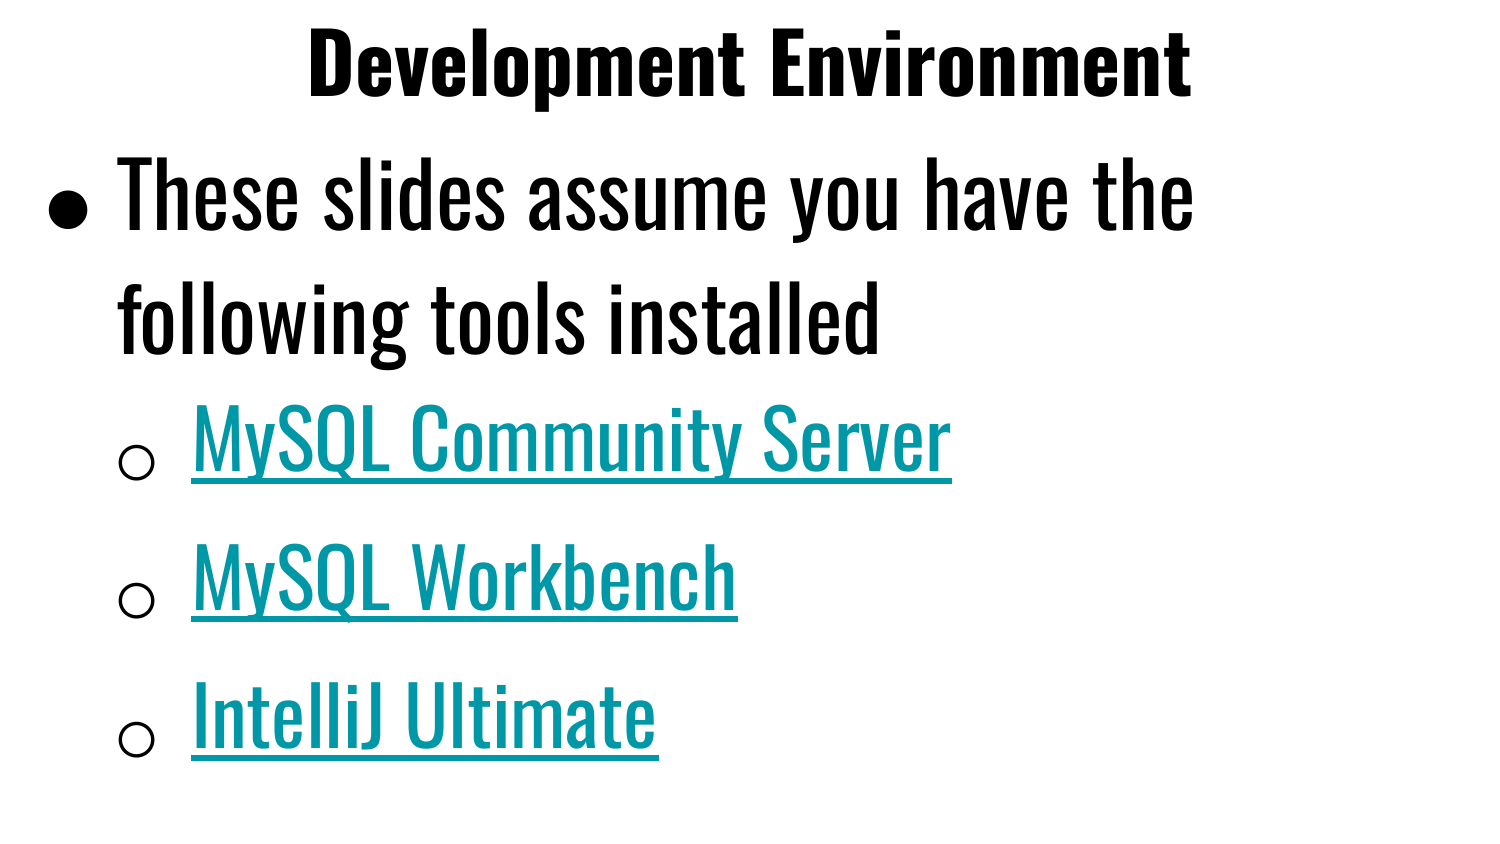

# Development Environment
These slides assume you have the following tools installed
MySQL Community Server
MySQL Workbench
IntelliJ Ultimate